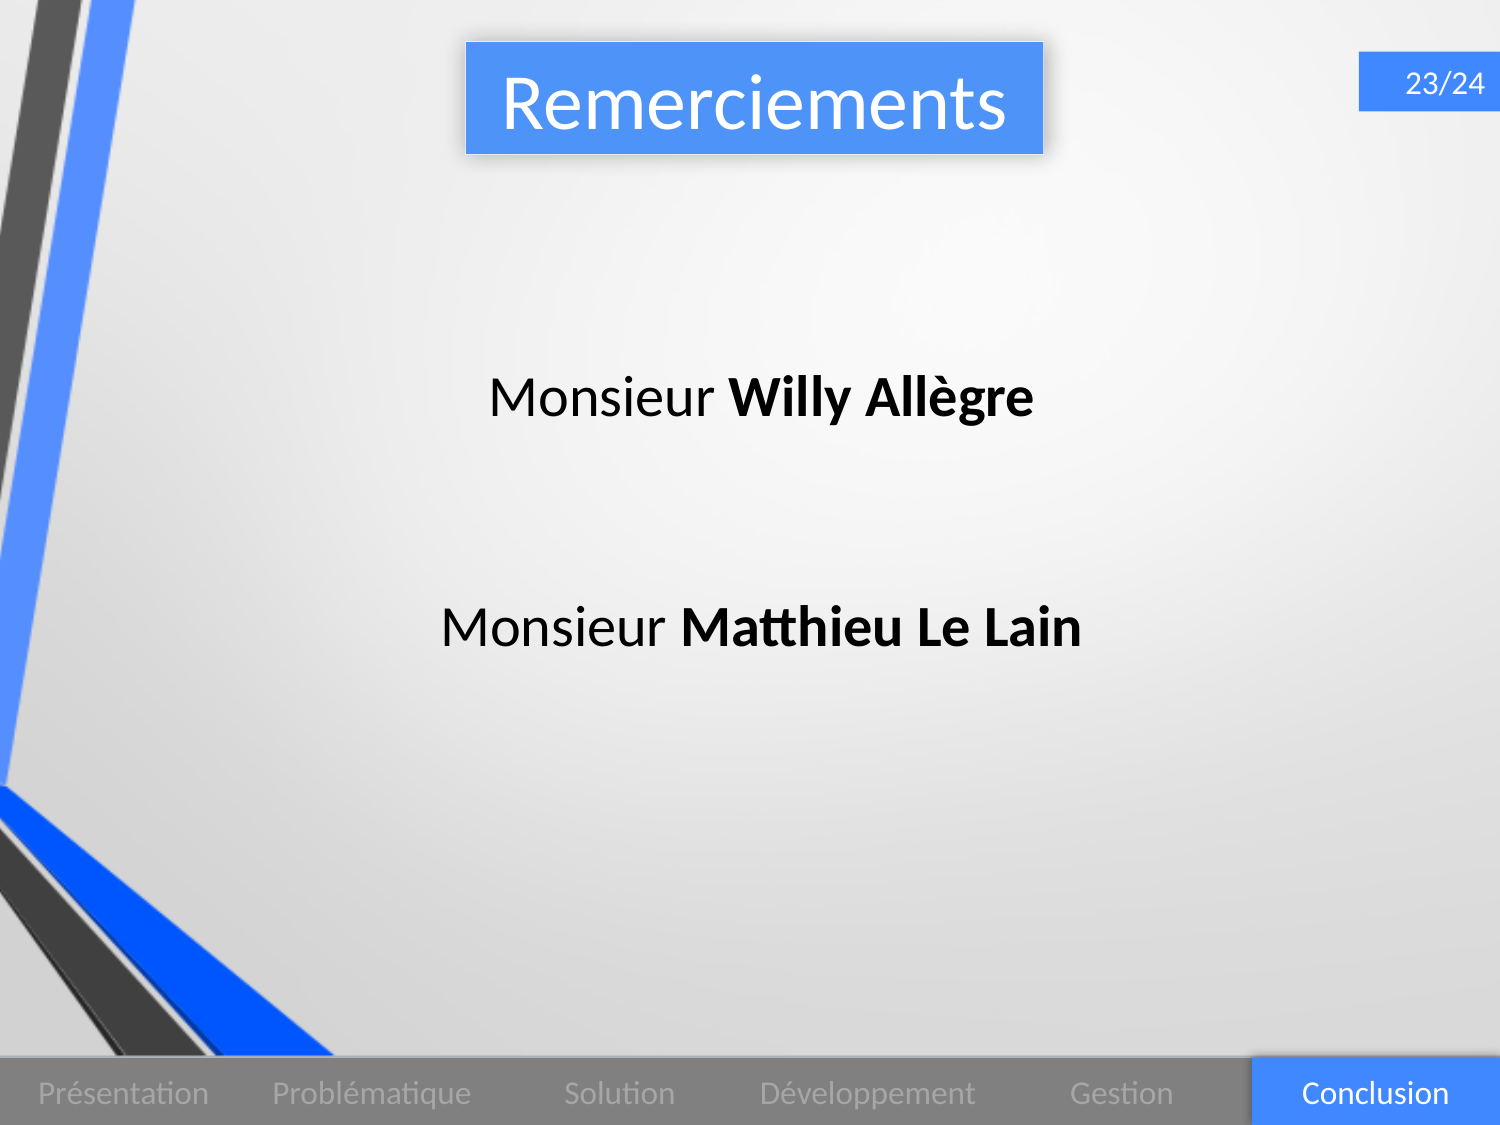

Remerciements
23/24
Monsieur Willy Allègre

Monsieur Matthieu Le Lain

Conclusion
Gestion
Solution
Développement
Problématique
Présentation